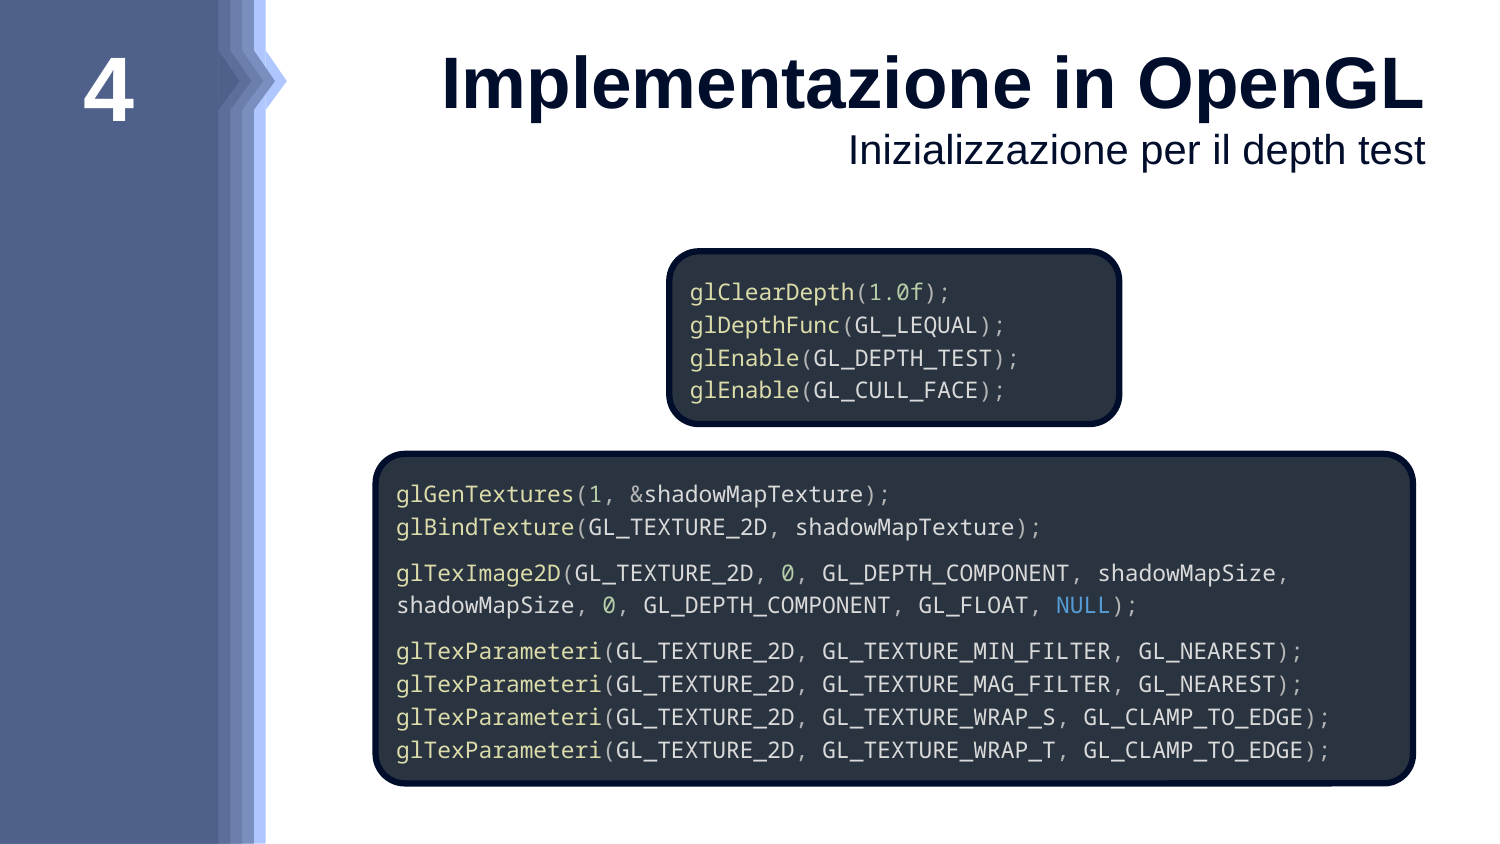

8

7

6

5

4

# Implementazione in OpenGL Inizializzazione per il depth test
glClearDepth(1.0f);
glDepthFunc(GL_LEQUAL);
glEnable(GL_DEPTH_TEST);
glEnable(GL_CULL_FACE);
glGenTextures(1, &shadowMapTexture);
glBindTexture(GL_TEXTURE_2D, shadowMapTexture);
glTexImage2D(GL_TEXTURE_2D, 0, GL_DEPTH_COMPONENT, shadowMapSize,
shadowMapSize, 0, GL_DEPTH_COMPONENT, GL_FLOAT, NULL);
glTexParameteri(GL_TEXTURE_2D, GL_TEXTURE_MIN_FILTER, GL_NEAREST);
glTexParameteri(GL_TEXTURE_2D, GL_TEXTURE_MAG_FILTER, GL_NEAREST);
glTexParameteri(GL_TEXTURE_2D, GL_TEXTURE_WRAP_S, GL_CLAMP_TO_EDGE);
glTexParameteri(GL_TEXTURE_2D, GL_TEXTURE_WRAP_T, GL_CLAMP_TO_EDGE);